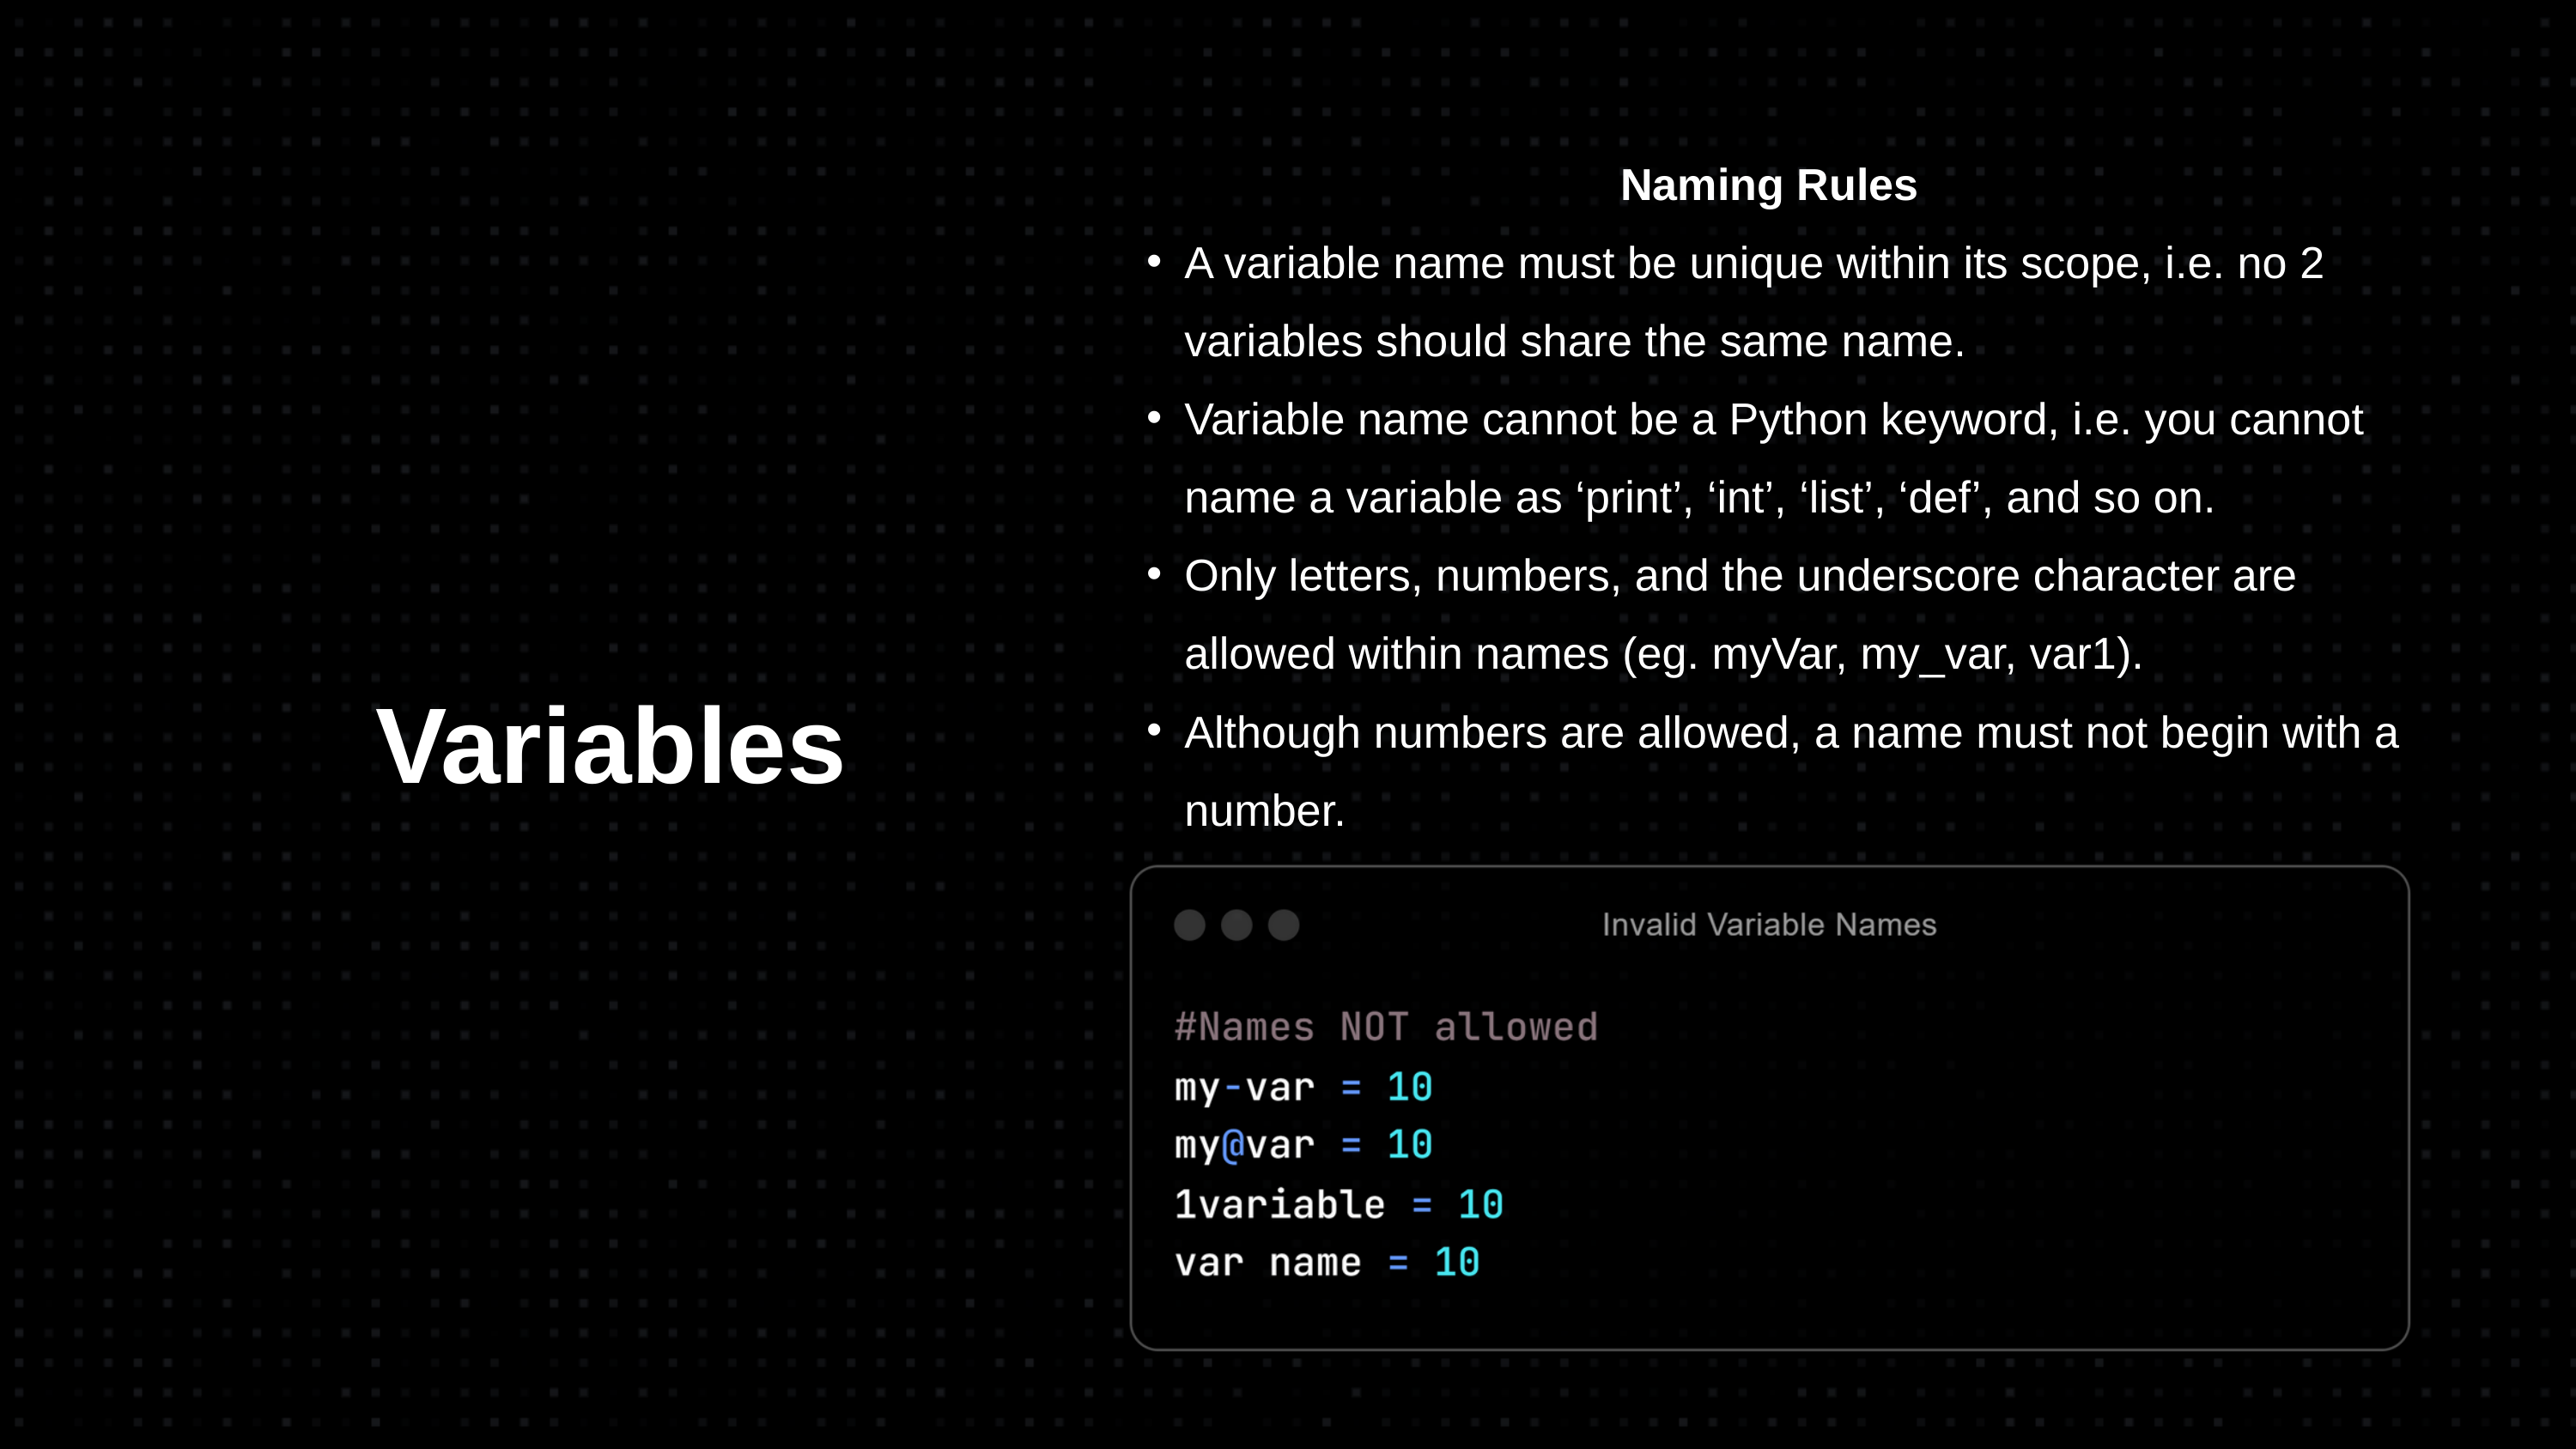

Naming Rules
A variable name must be unique within its scope, i.e. no 2 variables should share the same name.
Variable name cannot be a Python keyword, i.e. you cannot name a variable as ‘print’, ‘int’, ‘list’, ‘def’, and so on.
Only letters, numbers, and the underscore character are allowed within names (eg. myVar, my_var, var1).
Although numbers are allowed, a name must not begin with a number.
Variables